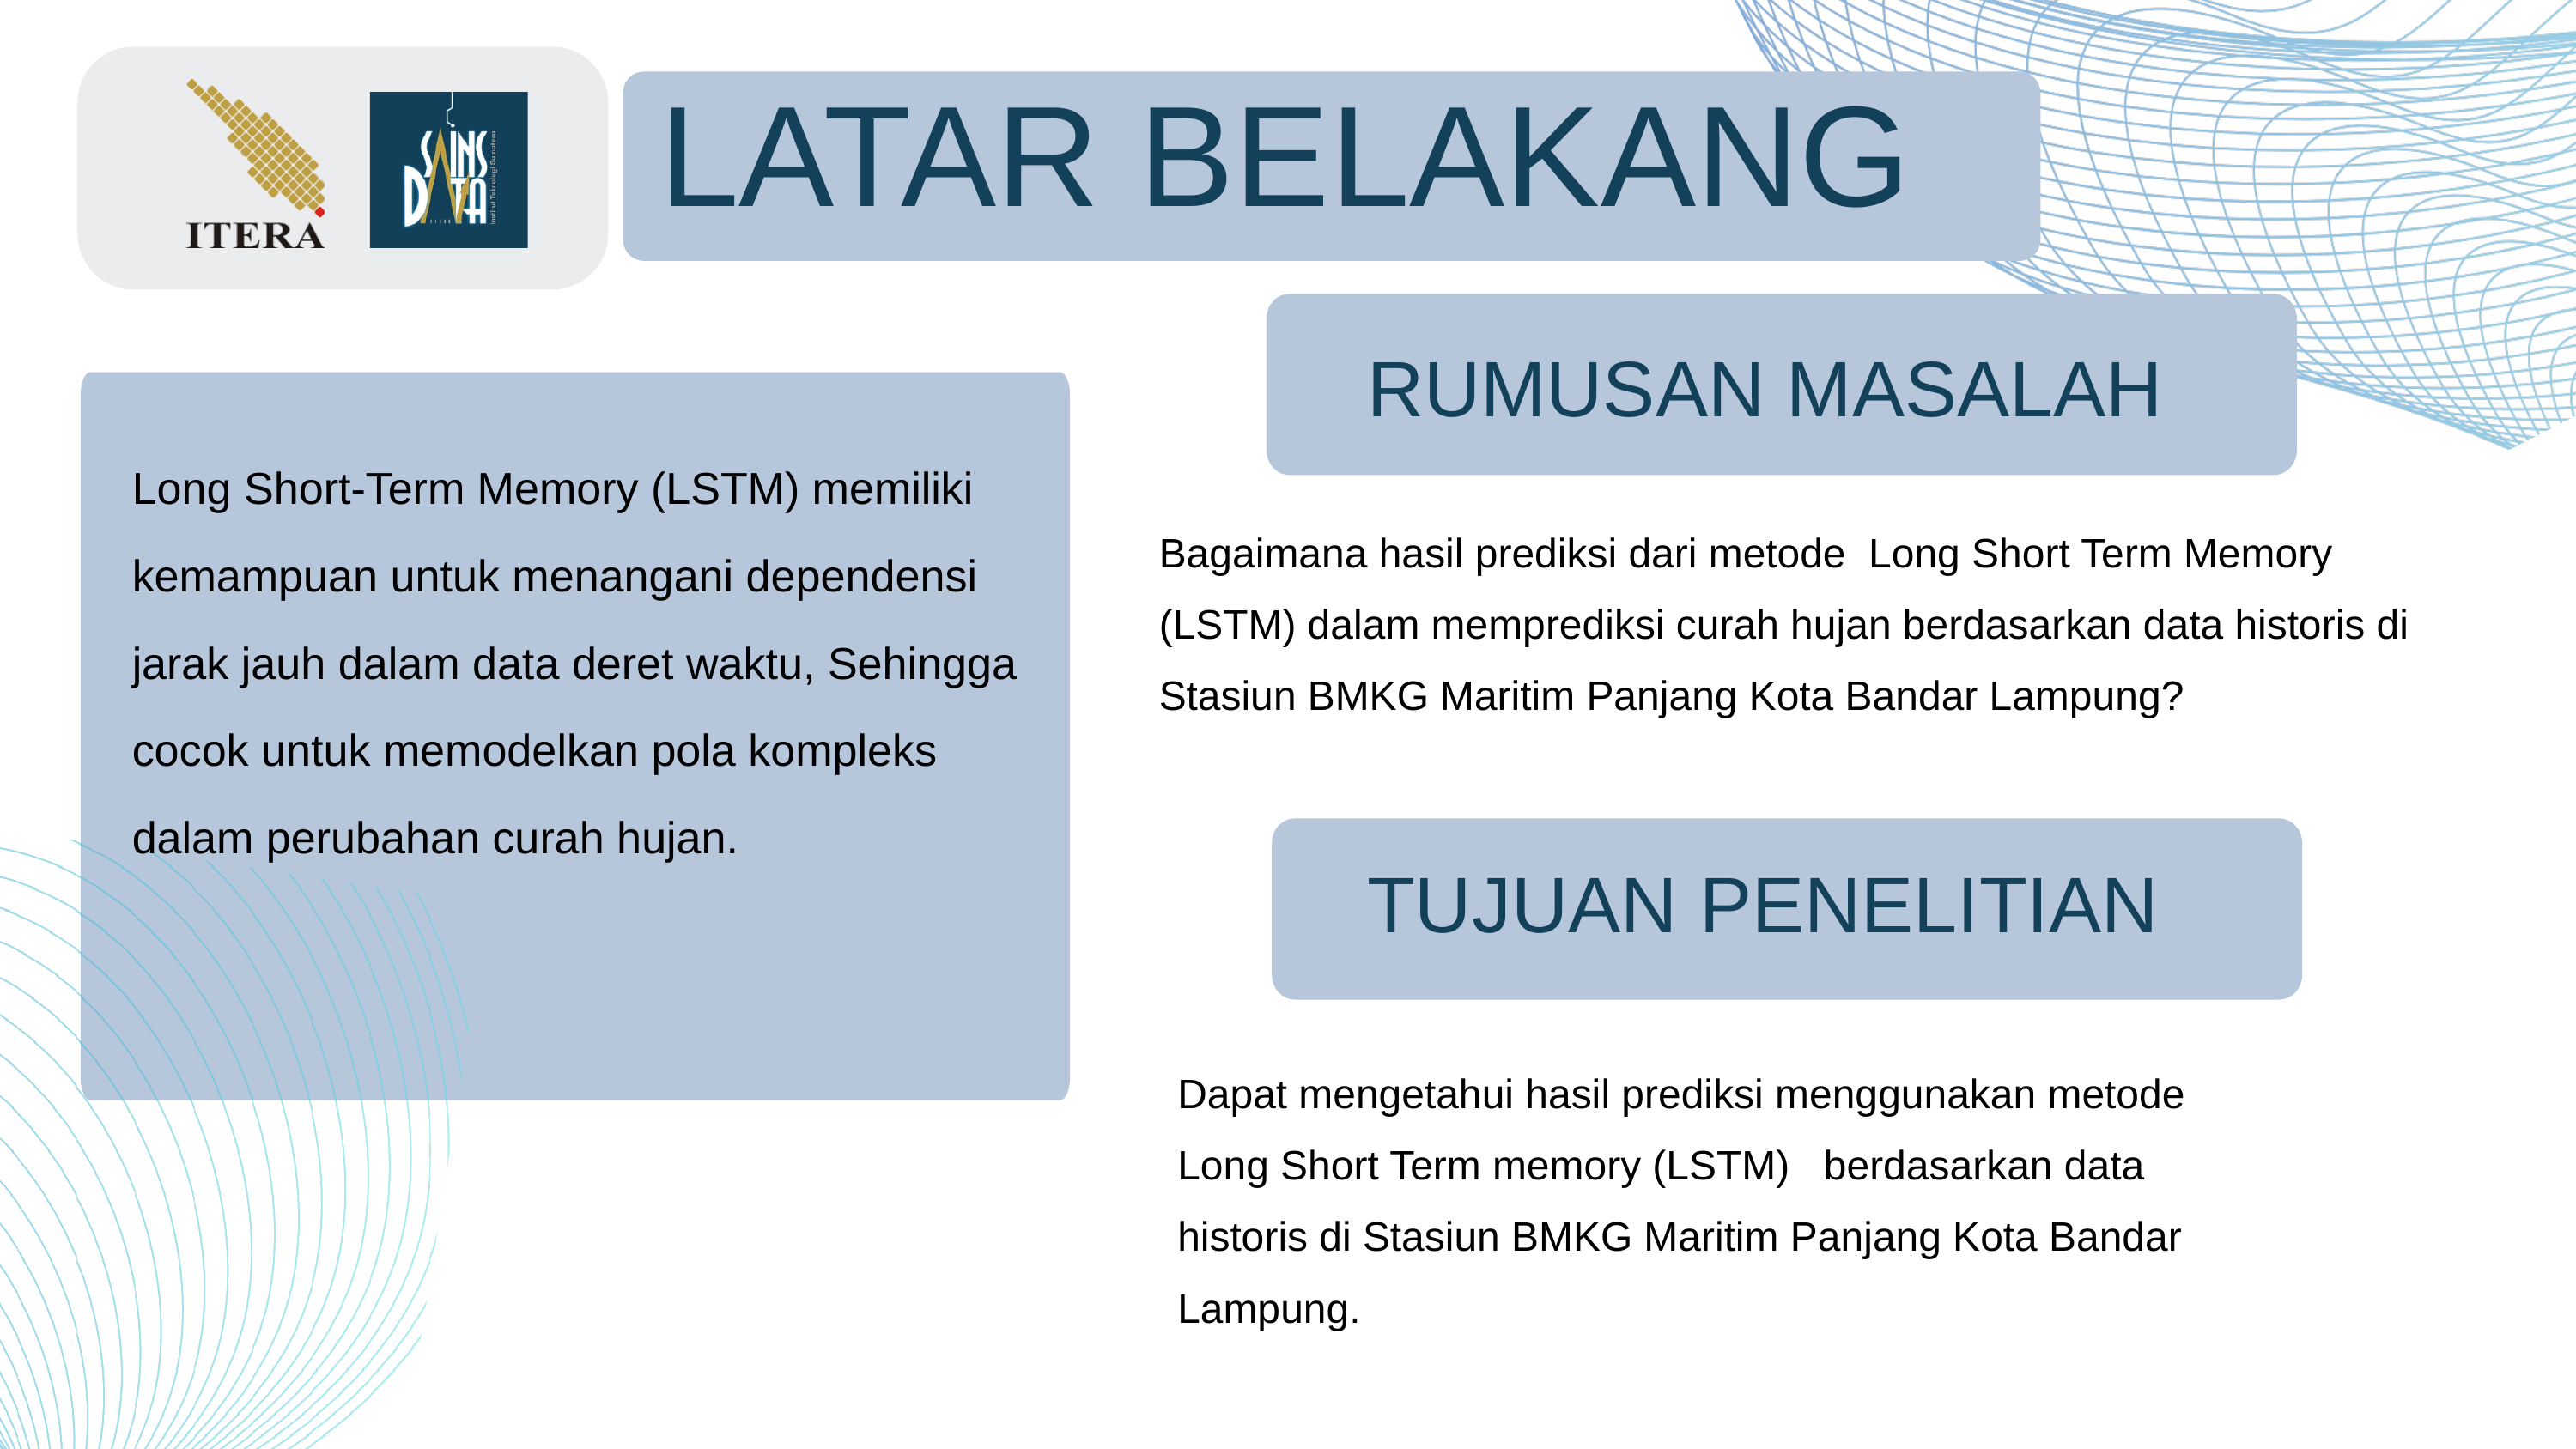

LATAR BELAKANG

RUMUSAN MASALAH

Long Short-Term Memory (LSTM) memiliki kemampuan untuk menangani dependensi jarak jauh dalam data deret waktu, Sehingga cocok untuk memodelkan pola kompleks dalam perubahan curah hujan.
Bagaimana hasil prediksi dari metode  Long Short Term Memory (LSTM) dalam memprediksi curah hujan berdasarkan data historis di Stasiun BMKG Maritim Panjang Kota Bandar Lampung?

TUJUAN PENELITIAN
Dapat mengetahui hasil prediksi menggunakan metode Long Short Term memory (LSTM)   berdasarkan data historis di Stasiun BMKG Maritim Panjang Kota Bandar Lampung.